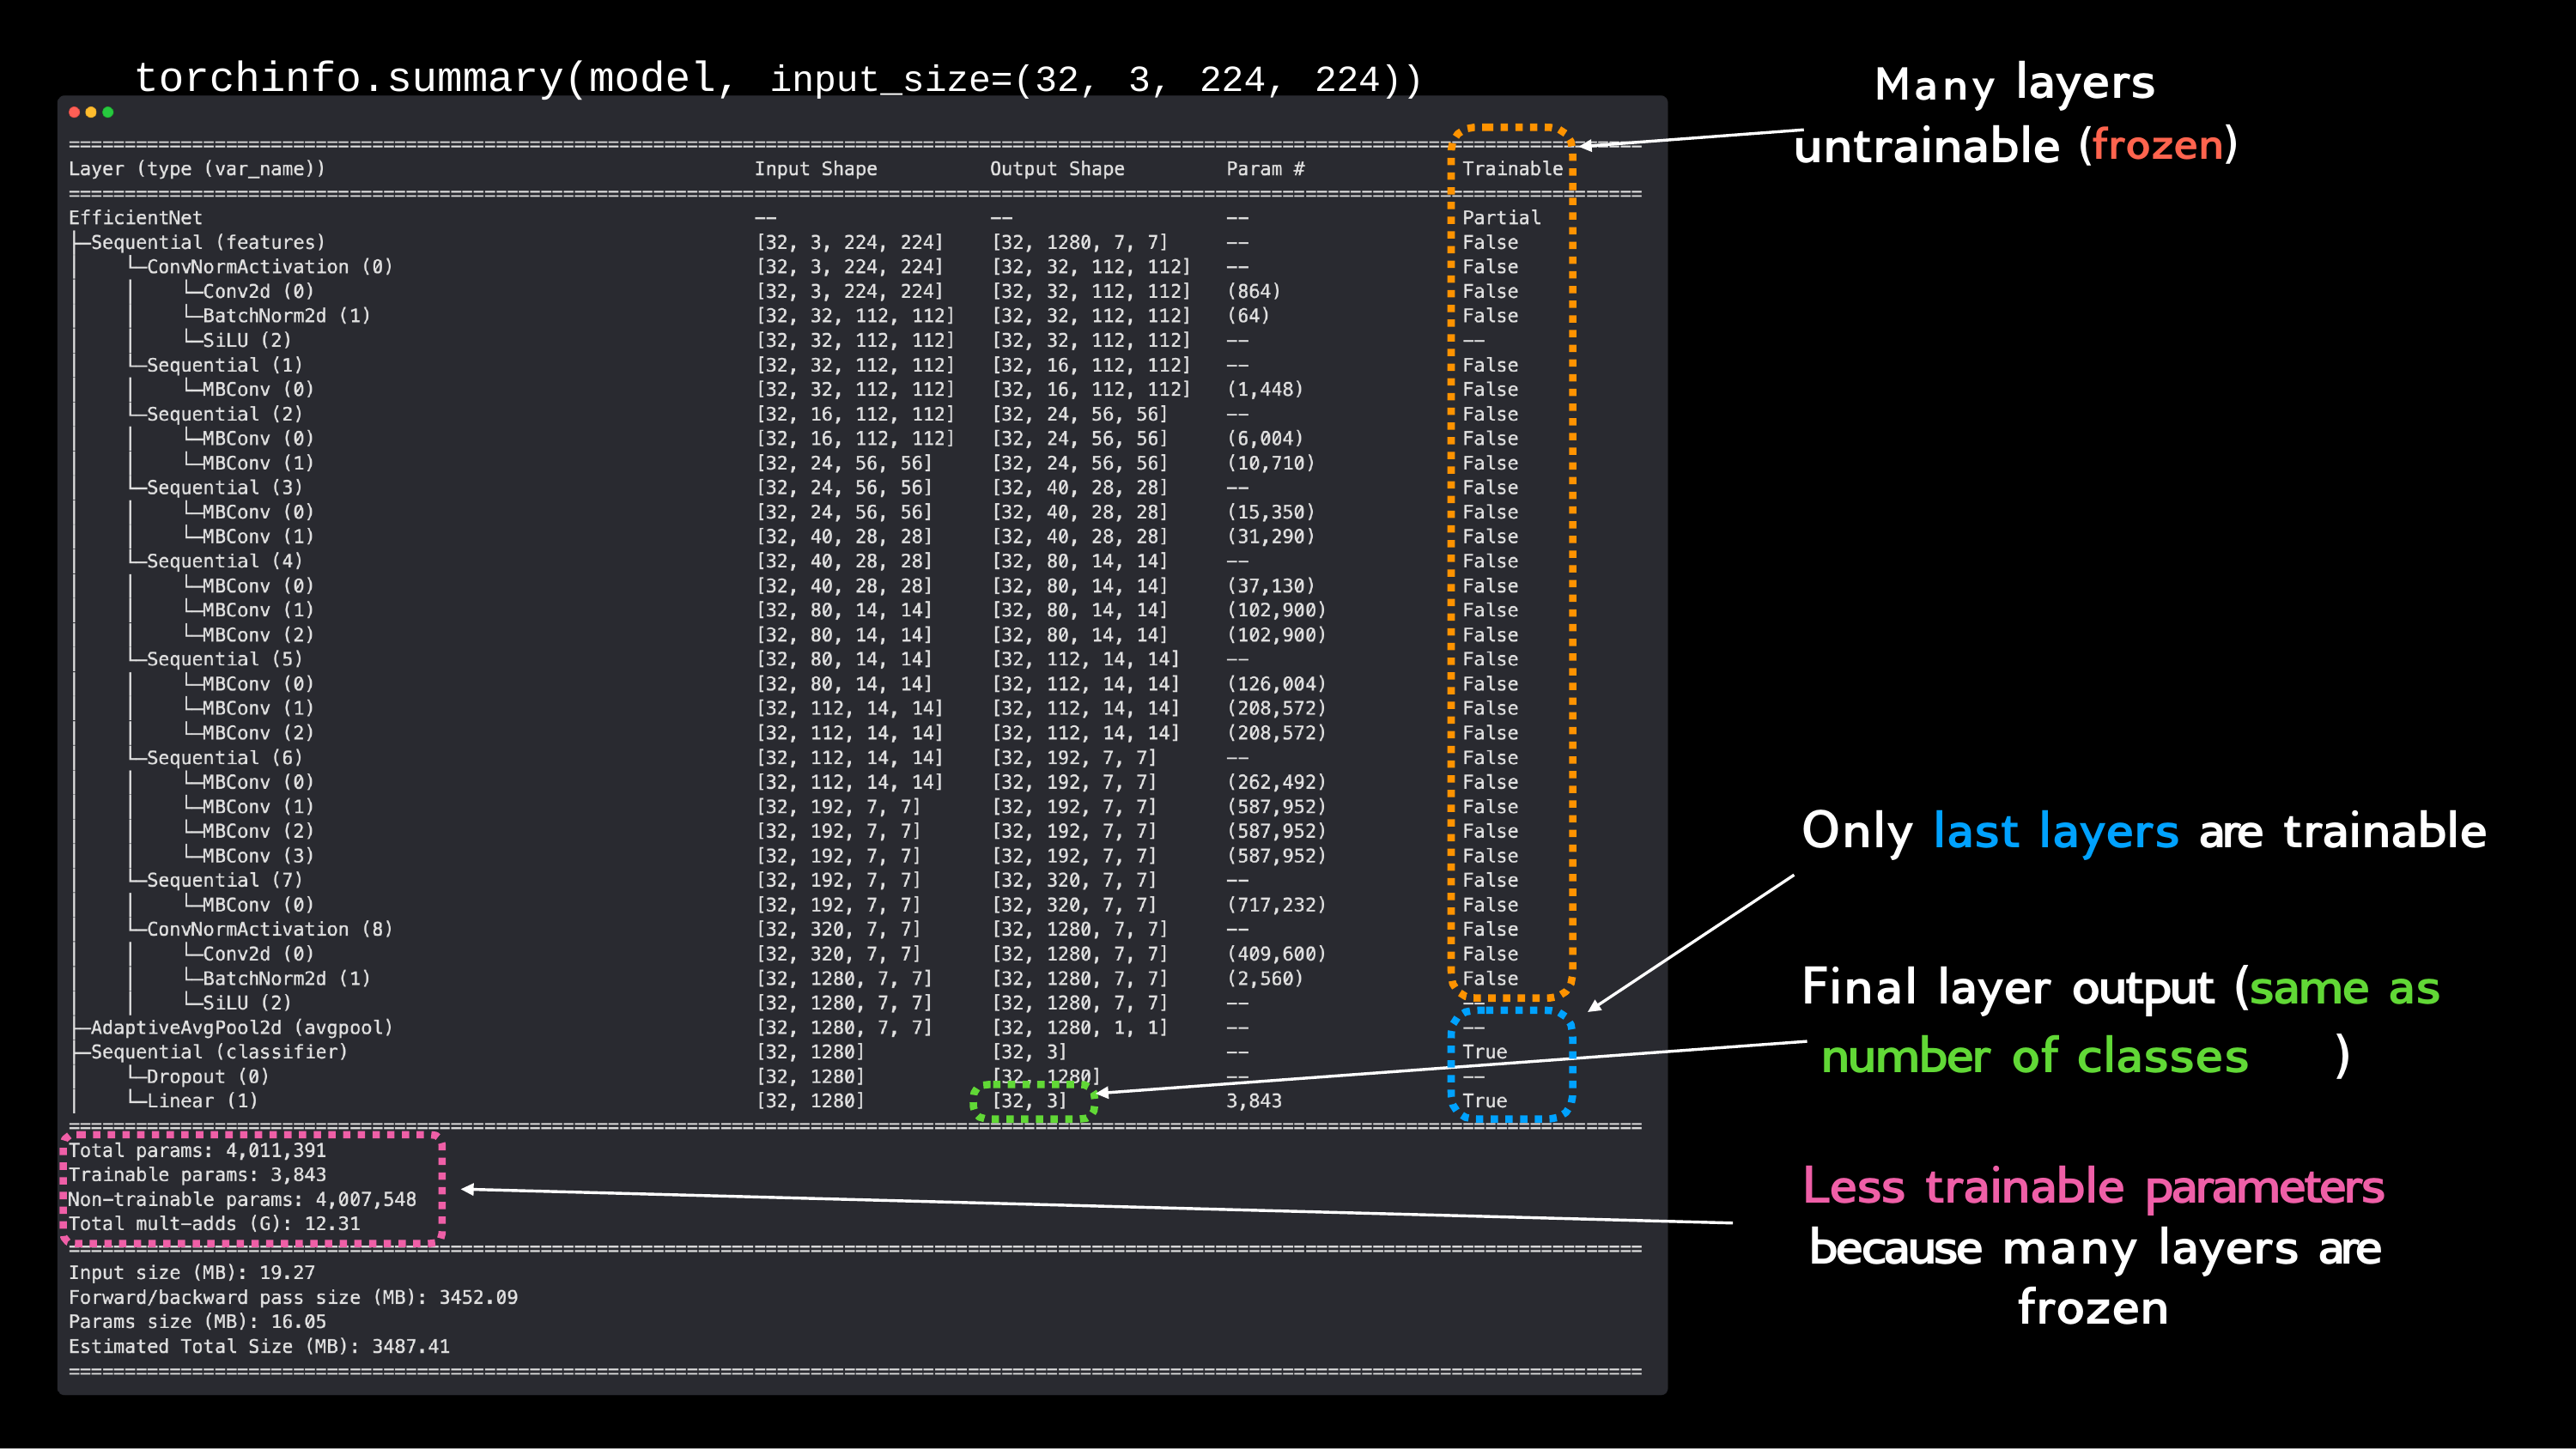

torchinfo.summary(model, input_size=(32, 3, 224, 224))
Many layers
untrainable (frozen)

Only last layers are trainable

Final layer output (same as number of classes	)

Less trainable parameters because many layers are frozen